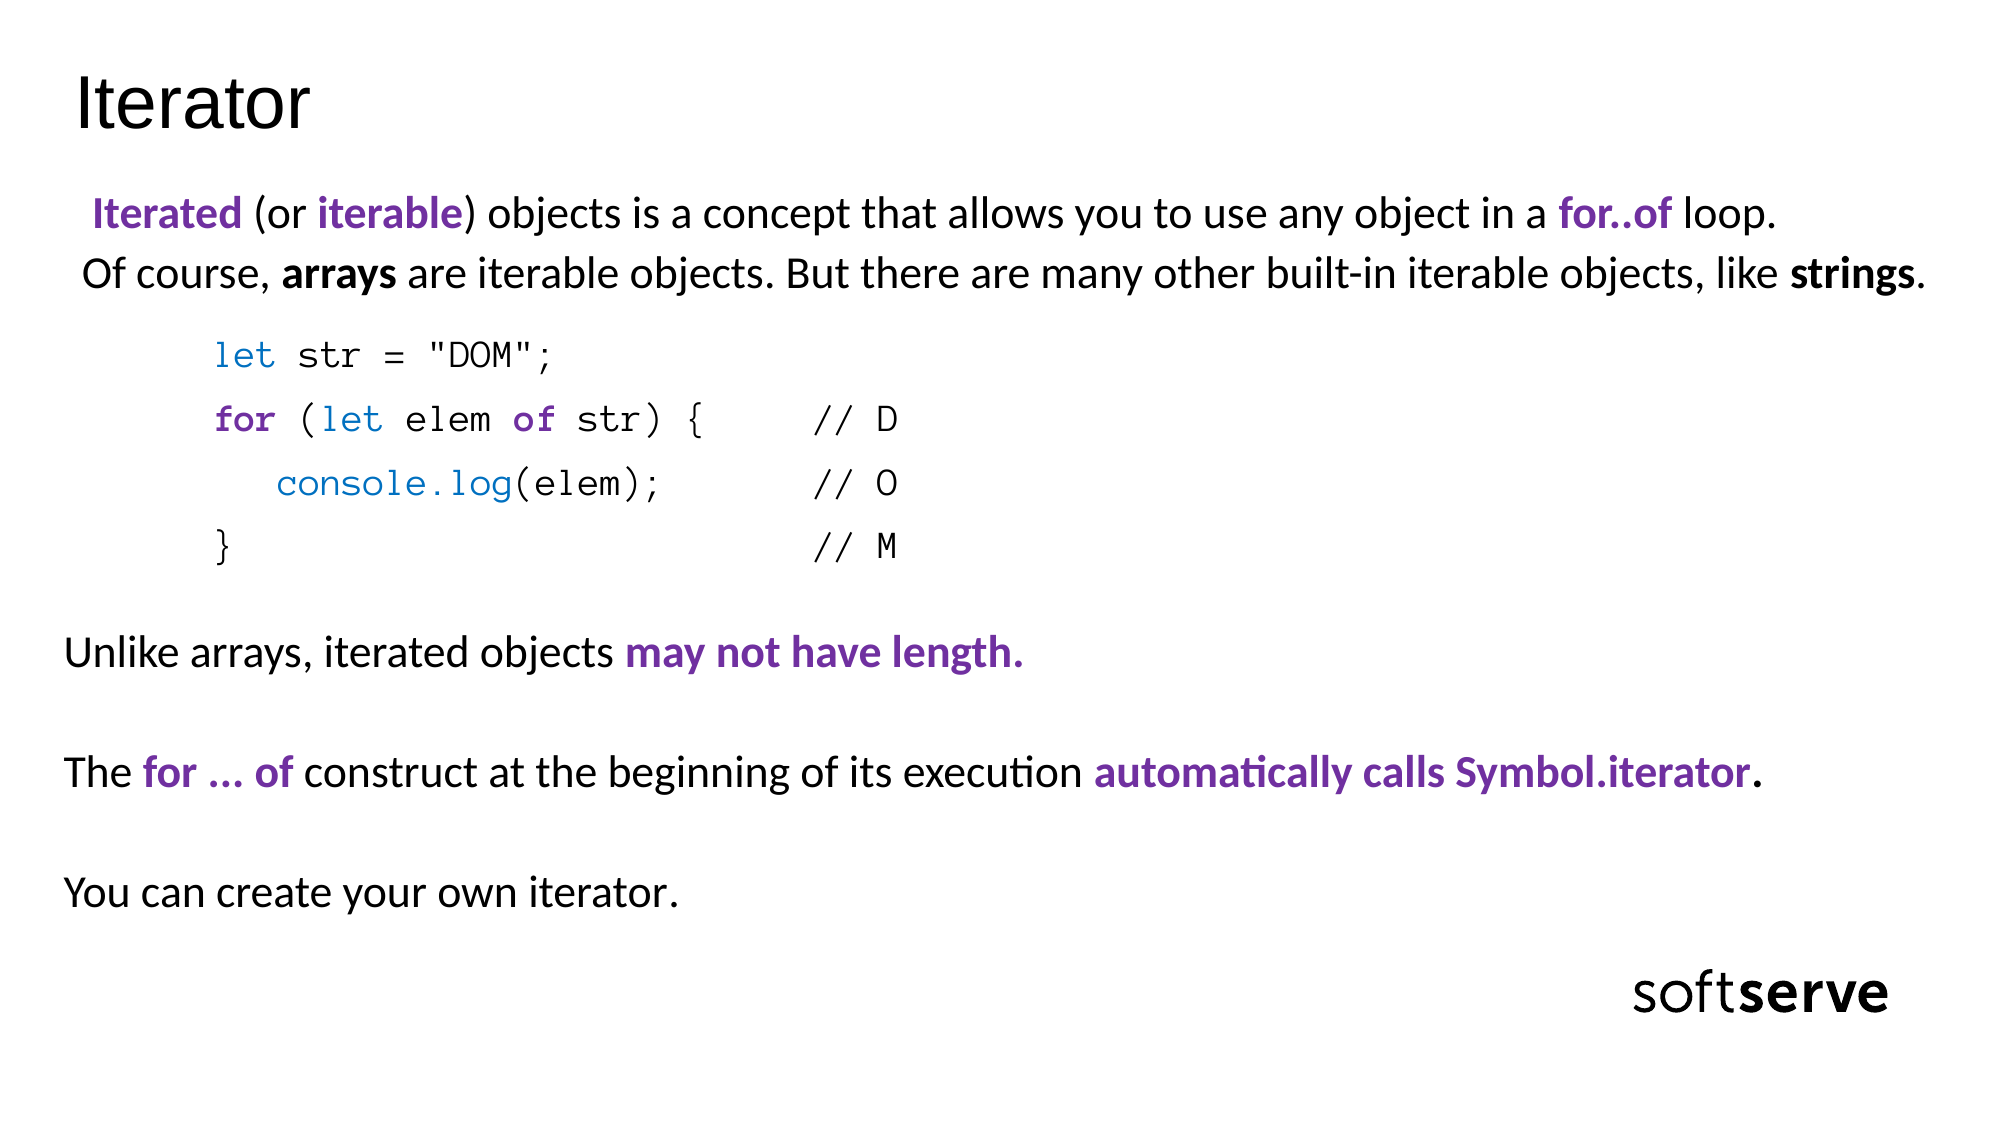

# Iterator
 Iterated (or iterable) objects is a concept that allows you to use any object in a for..of loop.
Of course, arrays are iterable objects. But there are many other built-in iterable objects, like strings.
	let str = "DOM";
	for (let elem of str) {	// D
   	   console.log(elem);	// O
	}				// M

Unlike arrays, iterated objects may not have length.

The for ... of construct at the beginning of its execution automatically calls Symbol.iterator.

You can create your own iterator.